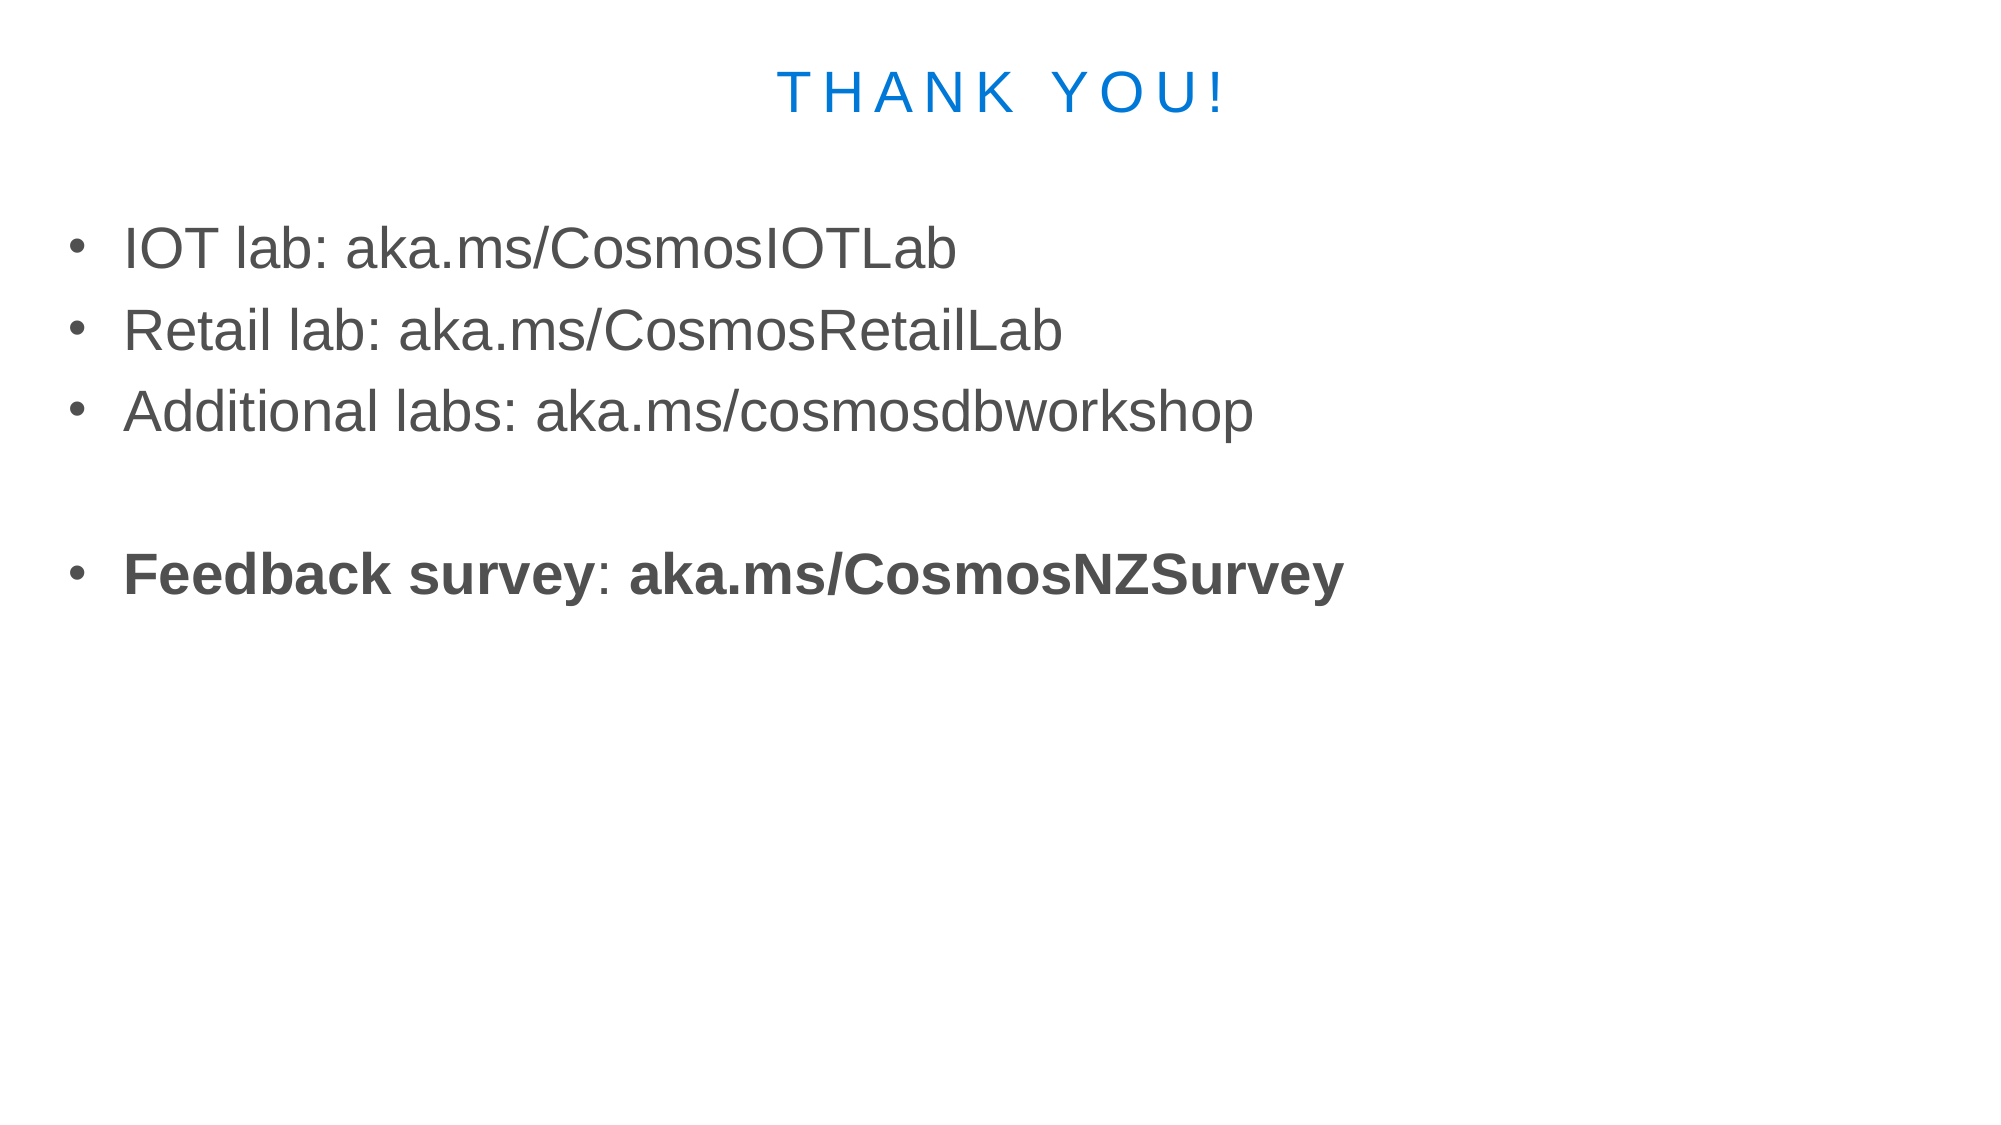

# Thank you!
IOT lab: aka.ms/CosmosIOTLab
Retail lab: aka.ms/CosmosRetailLab
Additional labs: aka.ms/cosmosdbworkshop

Feedback survey: aka.ms/CosmosNZSurvey